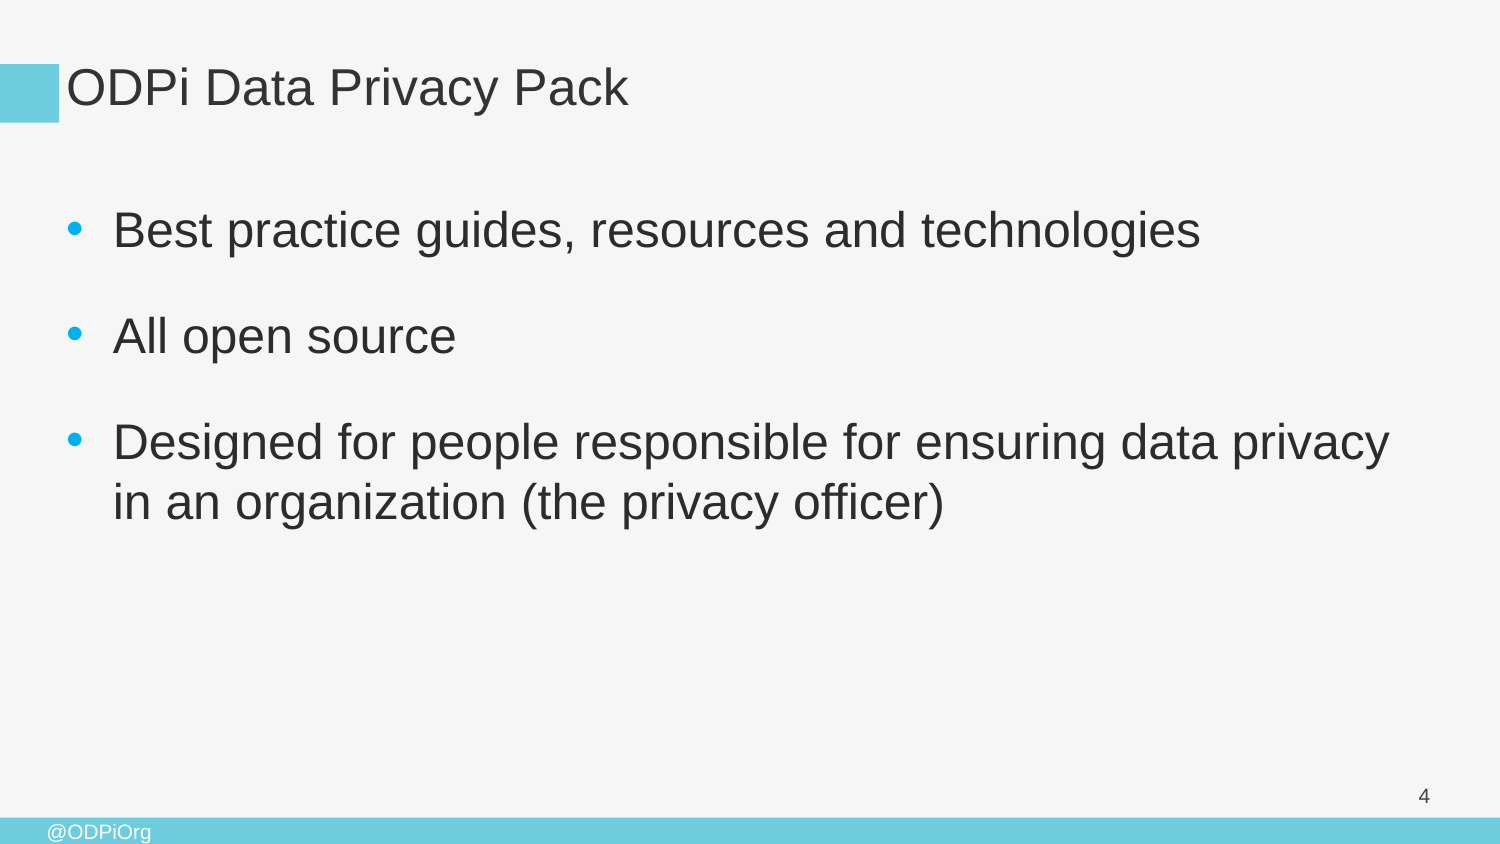

# ODPi Data Privacy Pack
Best practice guides, resources and technologies
All open source
Designed for people responsible for ensuring data privacy in an organization (the privacy officer)
4